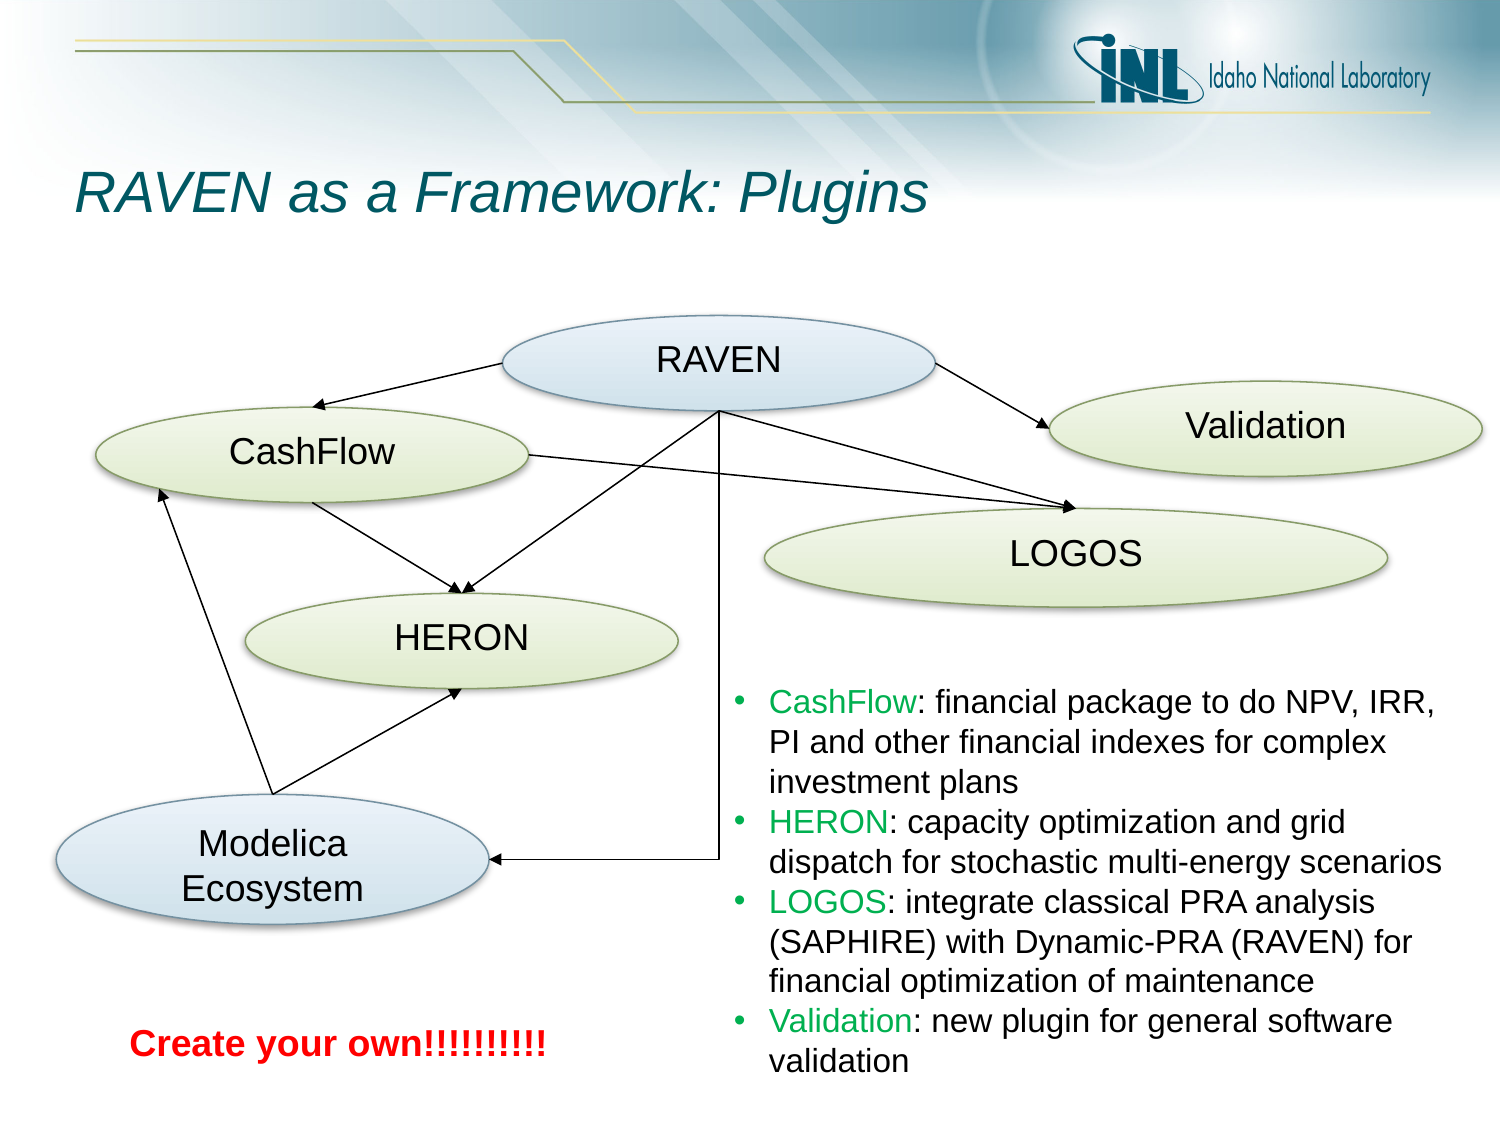

# RAVEN as a Framework: Plugins
RAVEN
Validation
CashFlow
LOGOS
HERON
CashFlow: financial package to do NPV, IRR, PI and other financial indexes for complex investment plans
HERON: capacity optimization and grid dispatch for stochastic multi-energy scenarios
LOGOS: integrate classical PRA analysis (SAPHIRE) with Dynamic-PRA (RAVEN) for financial optimization of maintenance
Validation: new plugin for general software validation
Modelica Ecosystem
Create your own!!!!!!!!!!
31